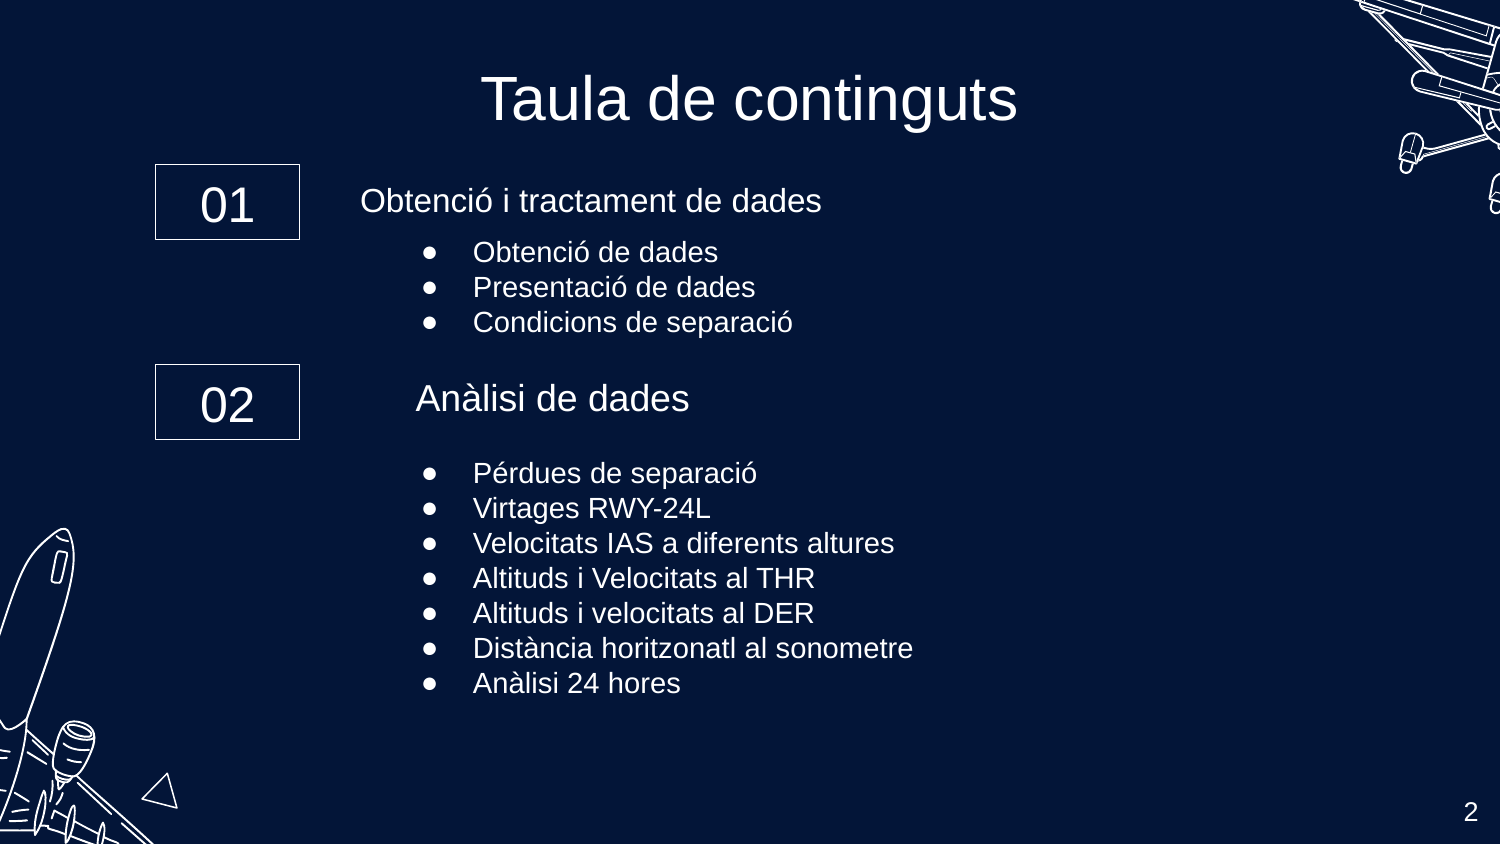

# Taula de continguts
01
Obtenció i tractament de dades
Obtenció de dades
Presentació de dades
Condicions de separació
Anàlisi de dades
02
Pérdues de separació
Virtages RWY-24L
Velocitats IAS a diferents altures
Altituds i Velocitats al THR
Altituds i velocitats al DER
Distància horitzonatl al sonometre
Anàlisi 24 hores
2